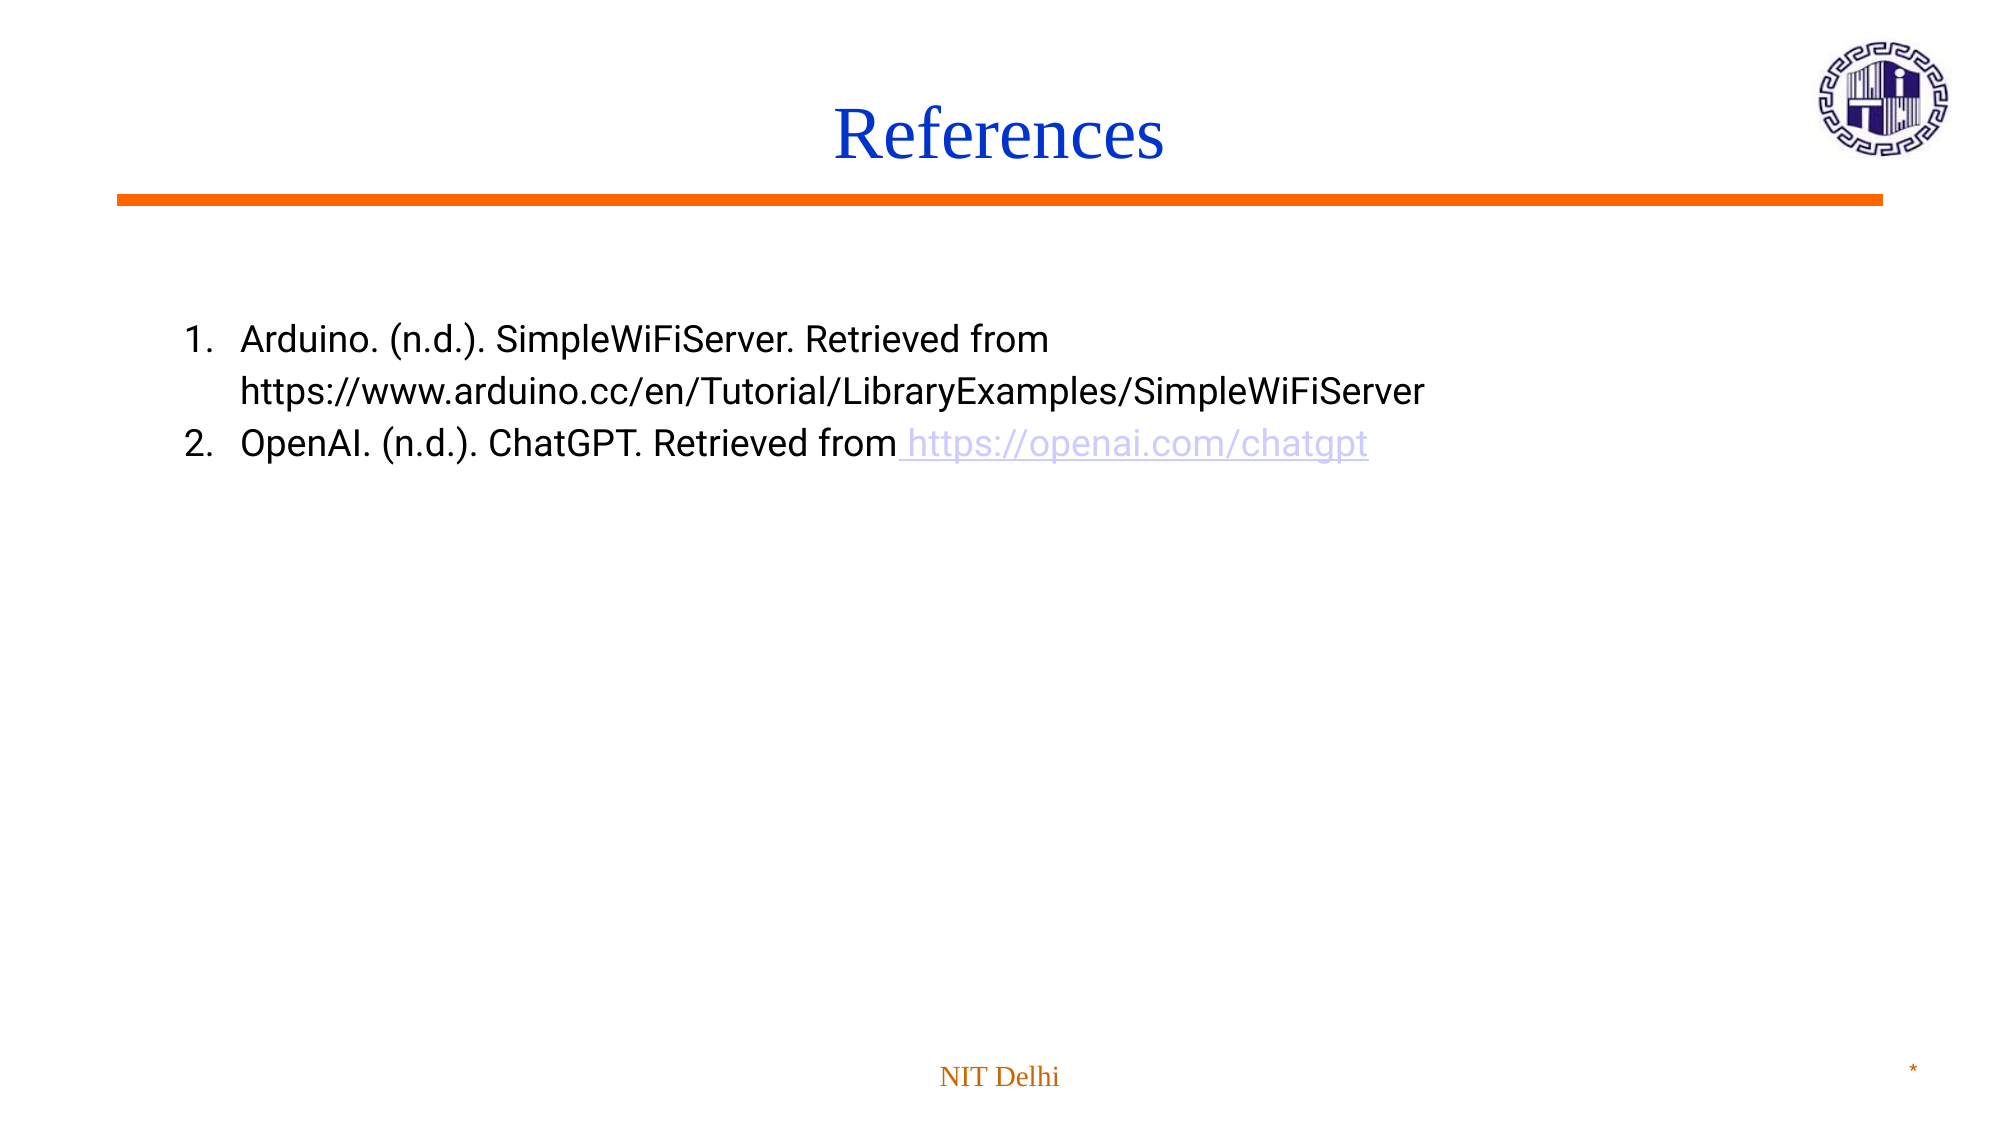

# References

Arduino. (n.d.). SimpleWiFiServer. Retrieved from https://www.arduino.cc/en/Tutorial/LibraryExamples/SimpleWiFiServer
OpenAI. (n.d.). ChatGPT. Retrieved from https://openai.com/chatgpt

NIT Delhi
*